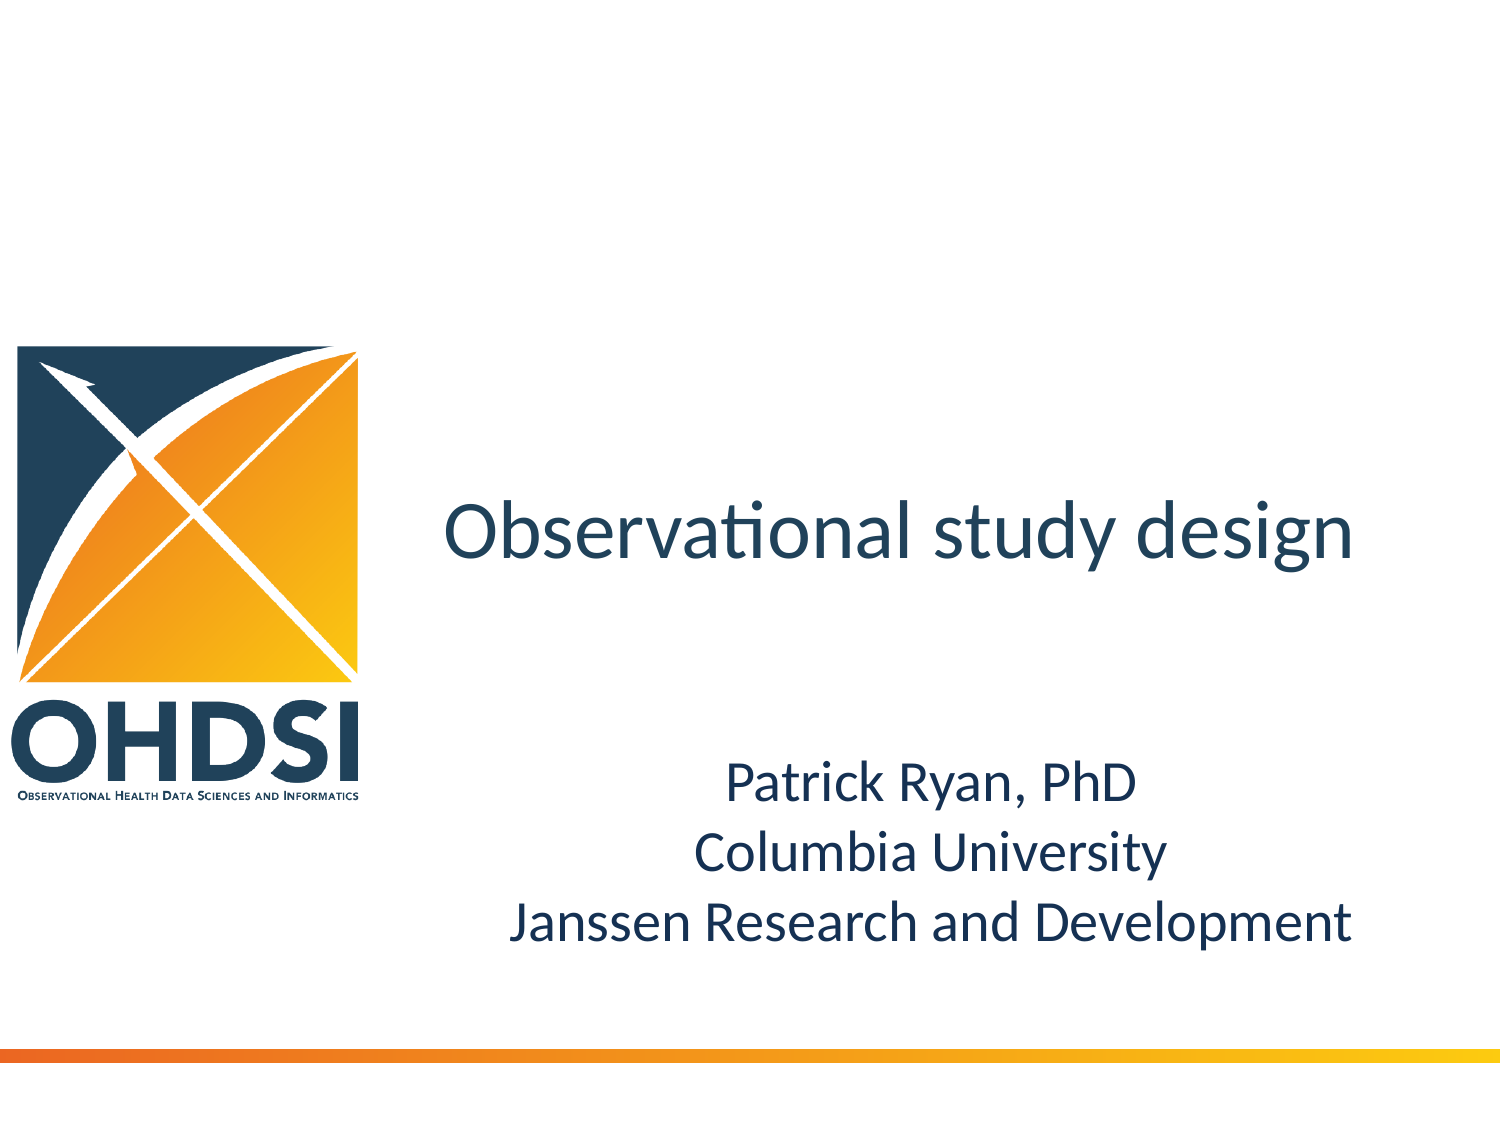

# Observational study design
Patrick Ryan, PhD
Columbia University
Janssen Research and Development